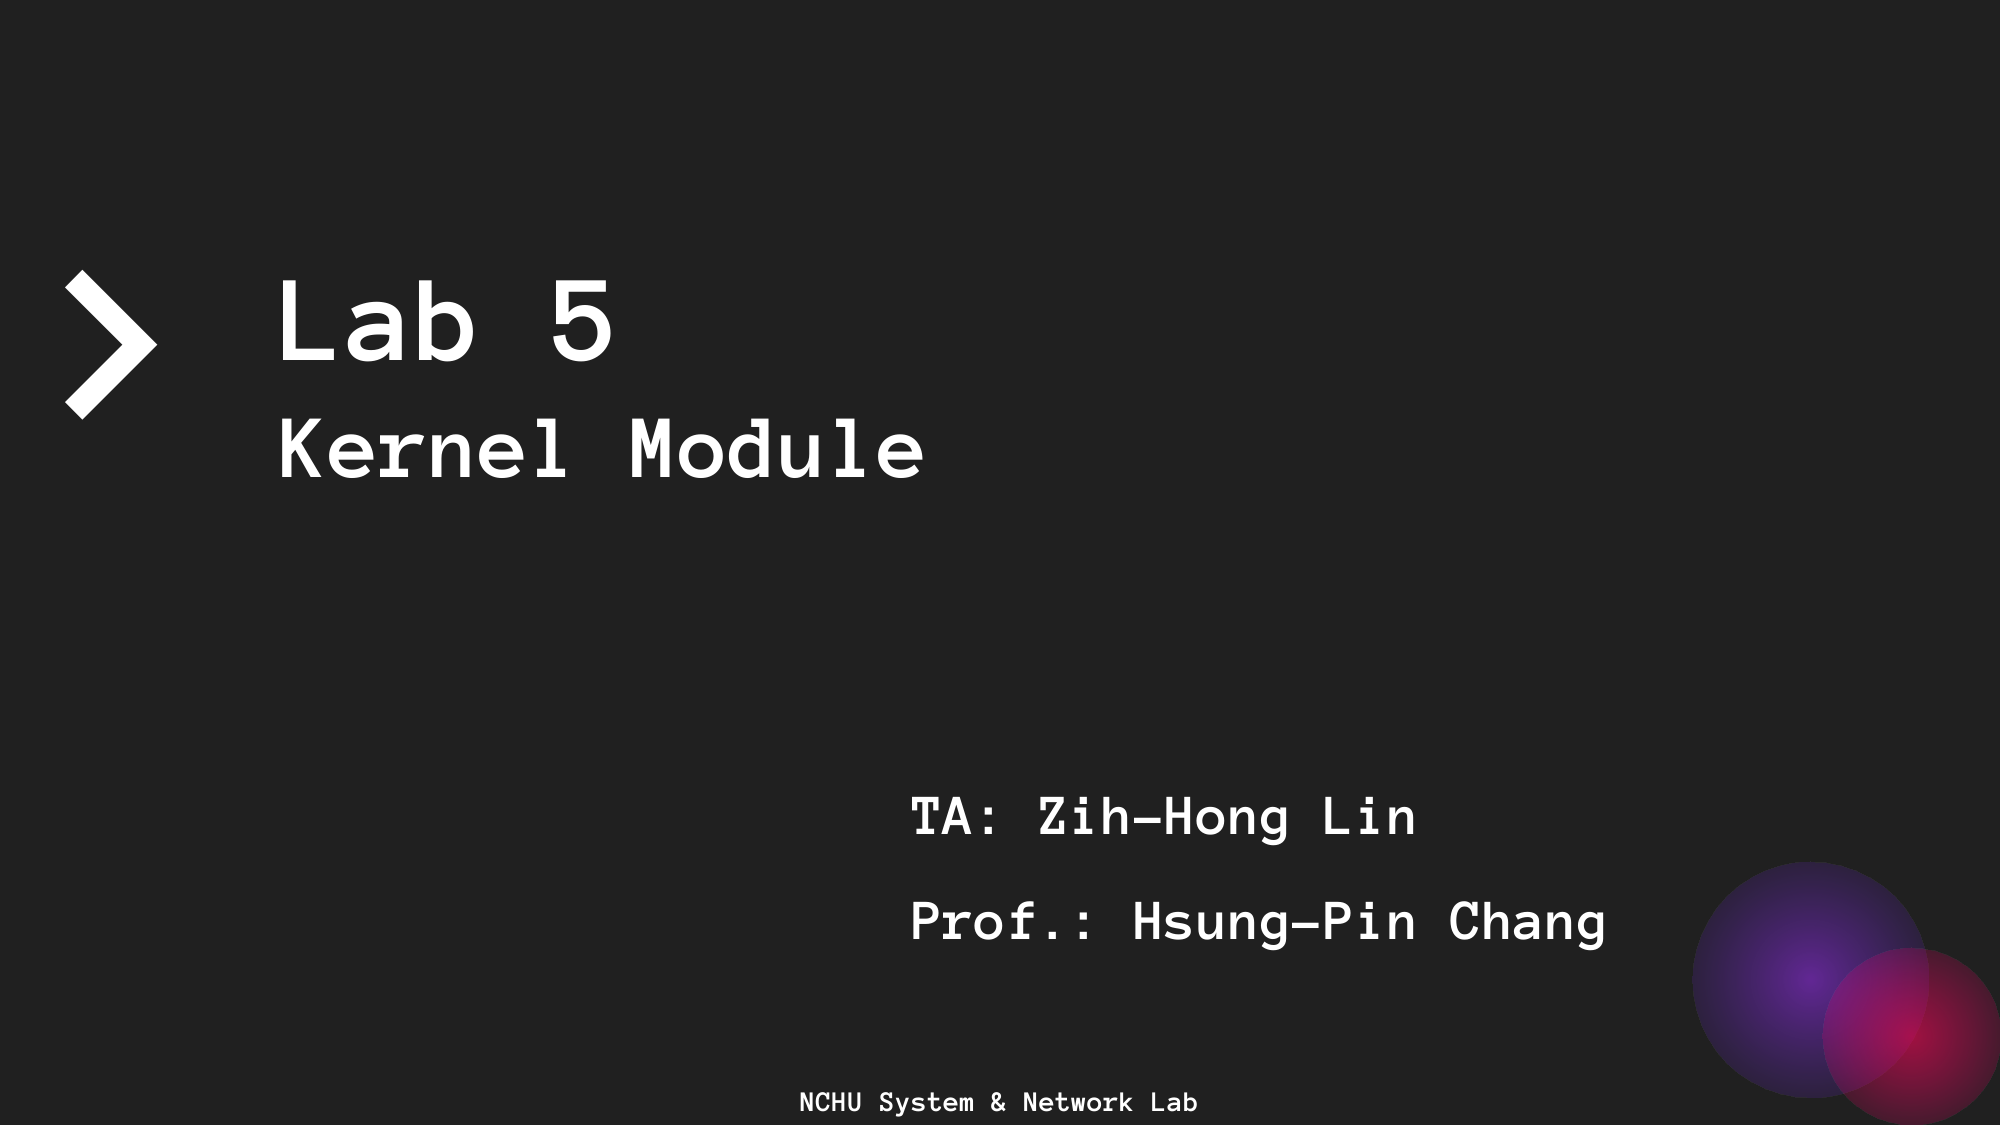

>
Lab 5
Kernel Module
TA: Zih-Hong Lin
Prof.: Hsung-Pin Chang

NCHU System & Network Lab